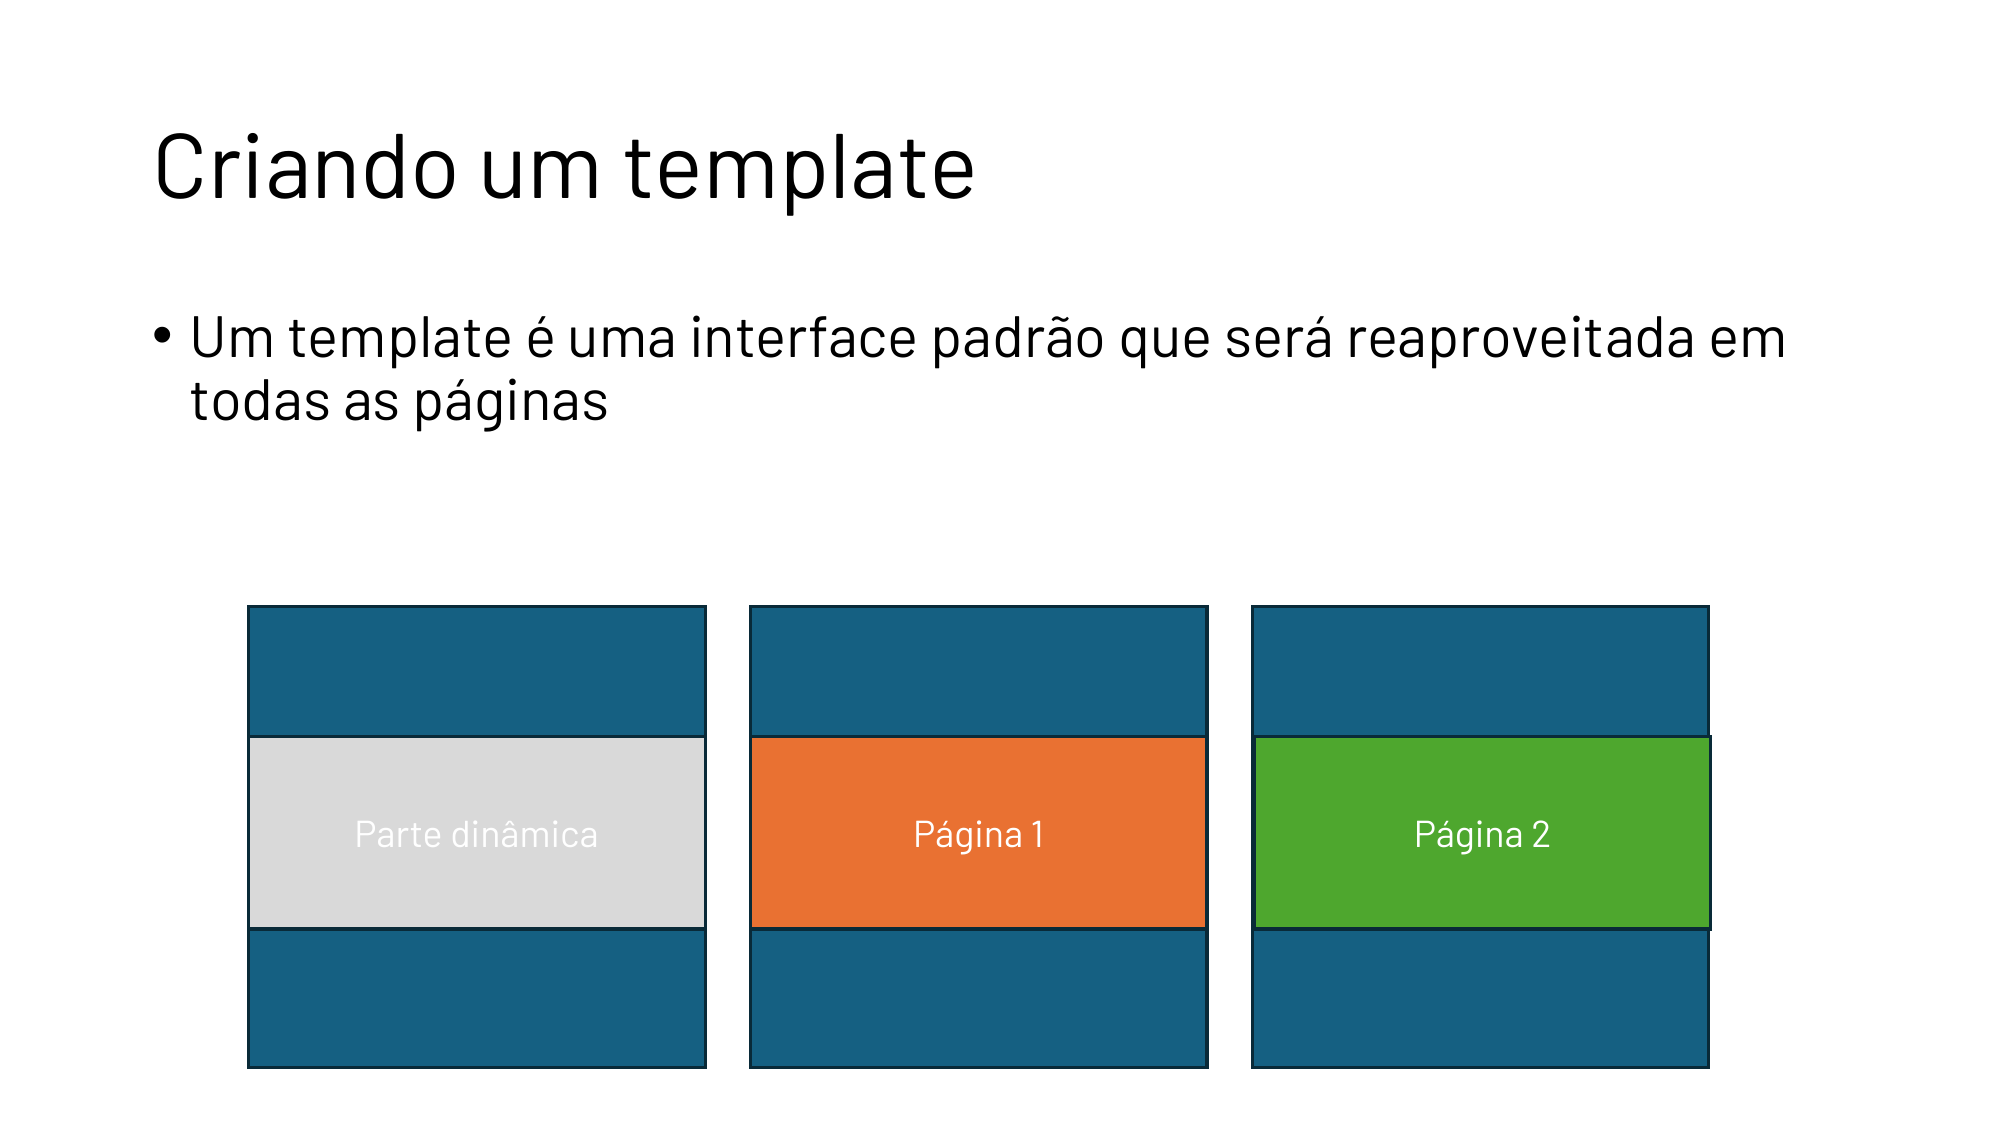

# Criando um template
Um template é uma interface padrão que será reaproveitada em todas as páginas

Parte dinâmica
Página 1
Página 2